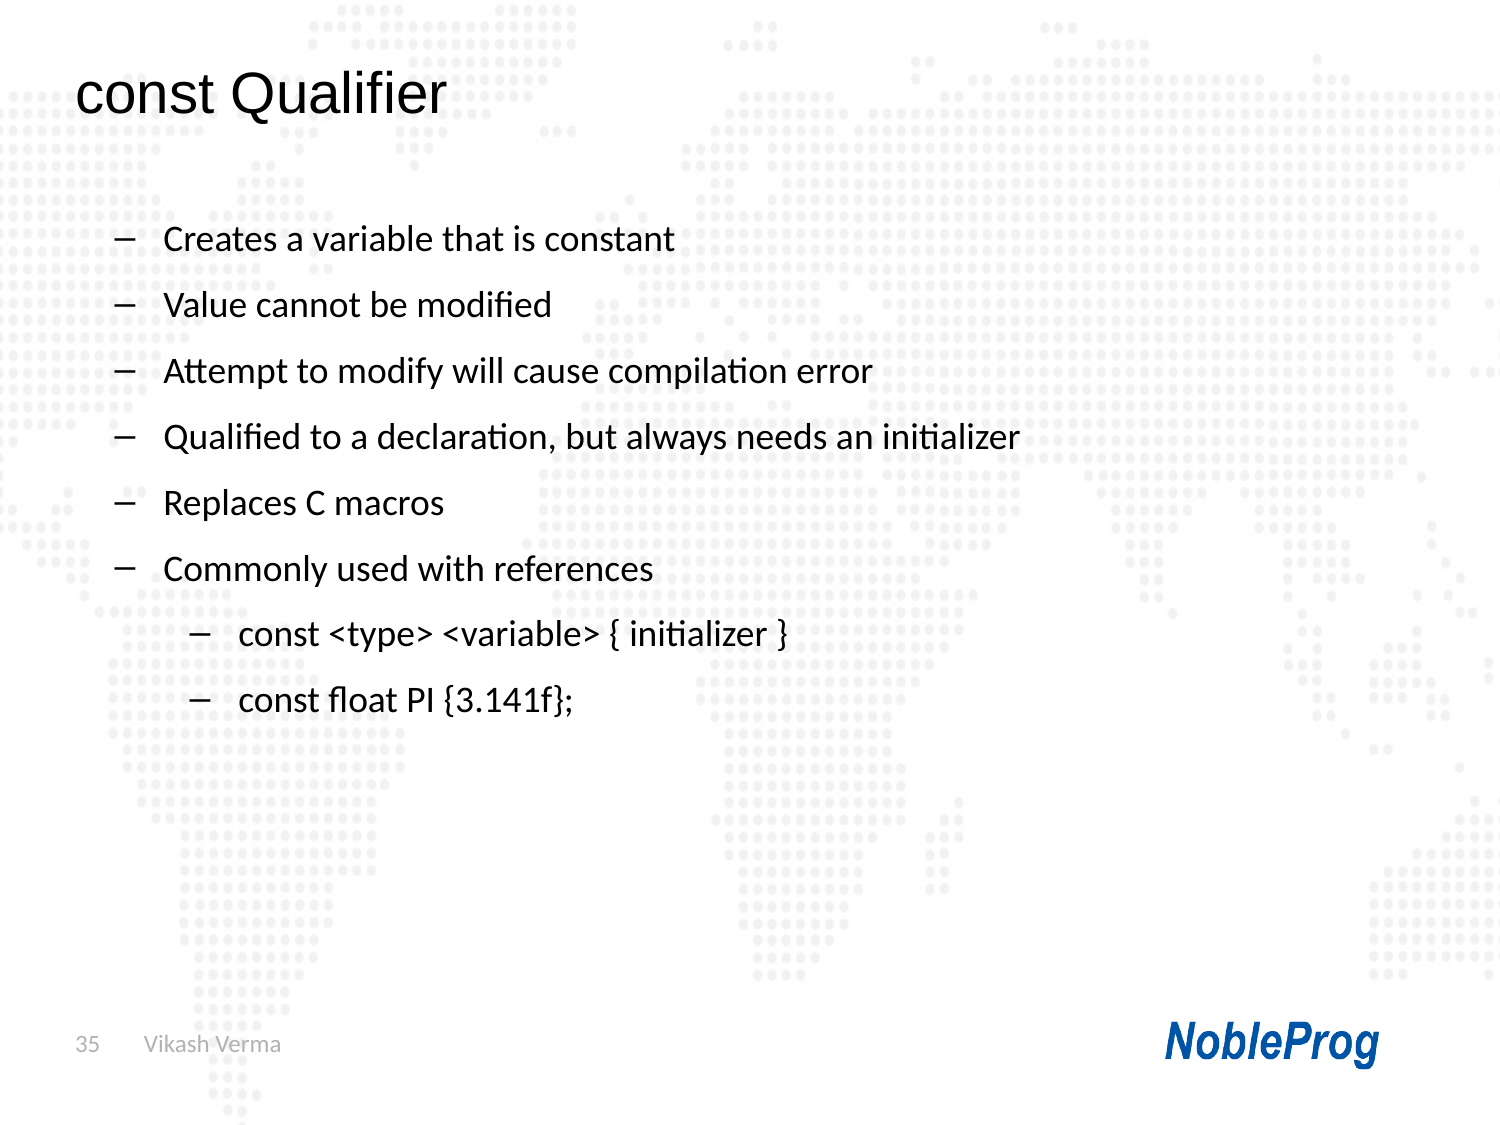

const Qualifier
Creates a variable that is constant
Value cannot be modified
Attempt to modify will cause compilation error
Qualified to a declaration, but always needs an initializer
Replaces C macros
Commonly used with references
const <type> <variable> { initializer }
const float PI {3.141f};
35
 Vikash Verma